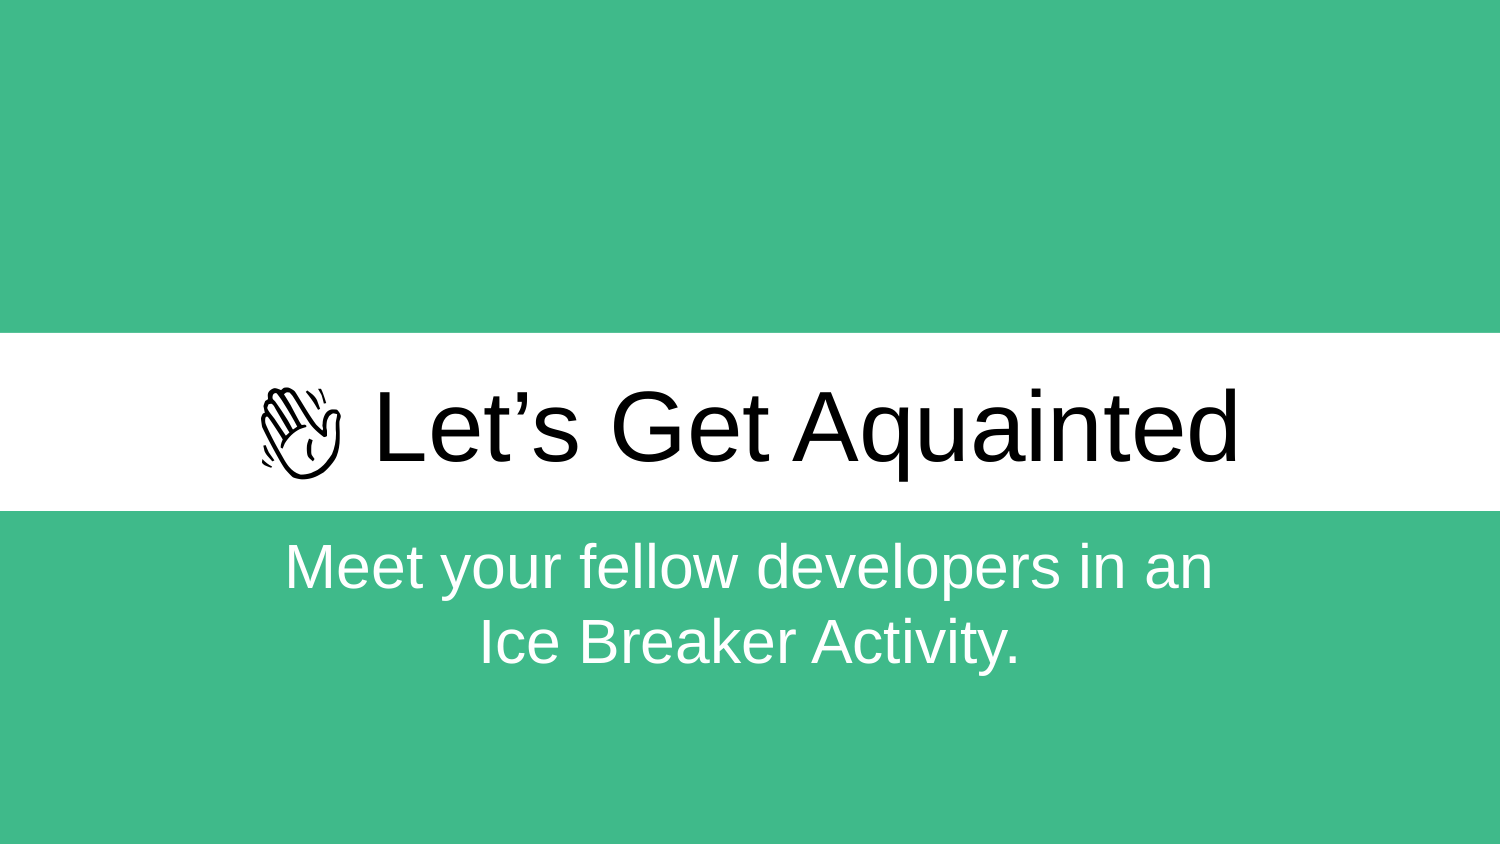

# 👋 Let’s Get Aquainted
Meet your fellow developers in an
Ice Breaker Activity.